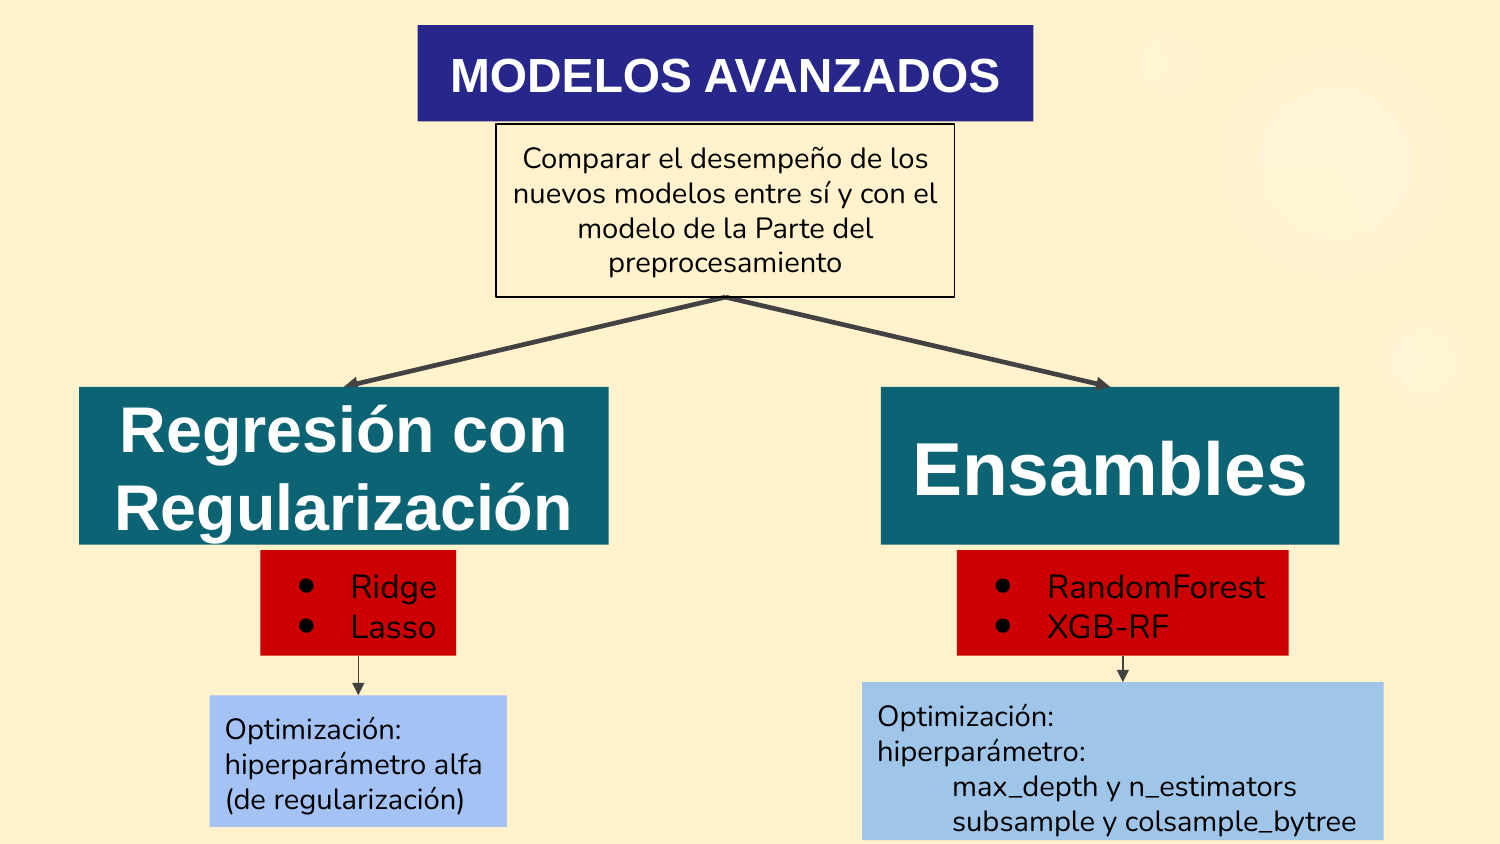

# MODELOS AVANZADOS
Comparar el desempeño de los nuevos modelos entre sí y con el modelo de la Parte del preprocesamiento
Regresión con Regularización
Ensambles
RandomForest
XGB-RF
Ridge
Lasso
Optimización:
hiperparámetro:
max_depth y n_estimators
subsample y colsample_bytree
Optimización:
hiperparámetro alfa (de regularización)